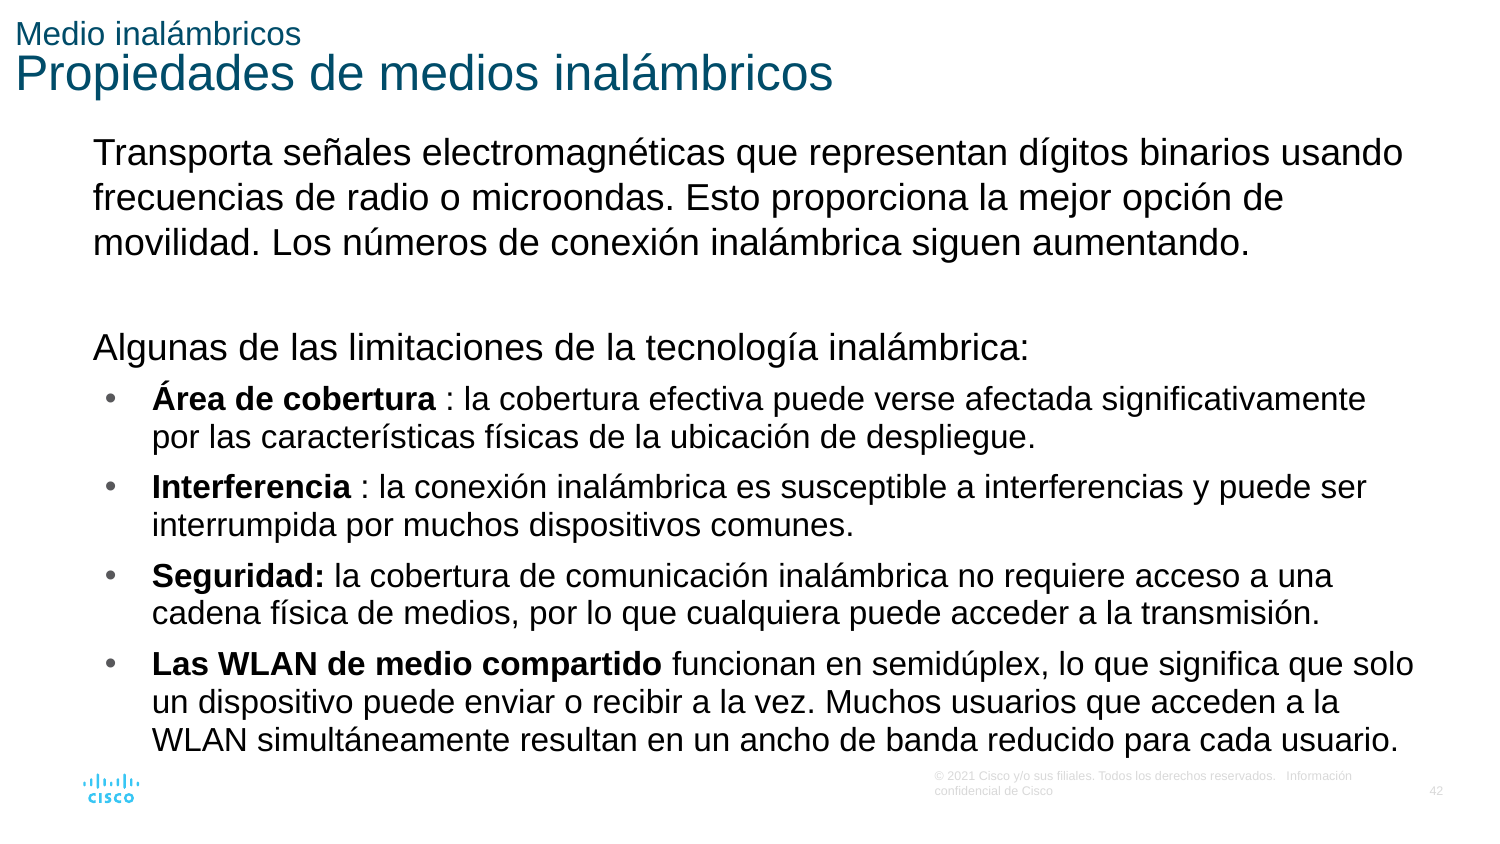

# Medio inalámbricos Propiedades de medios inalámbricos
Transporta señales electromagnéticas que representan dígitos binarios usando frecuencias de radio o microondas. Esto proporciona la mejor opción de movilidad. Los números de conexión inalámbrica siguen aumentando.

Algunas de las limitaciones de la tecnología inalámbrica:
Área de cobertura : la cobertura efectiva puede verse afectada significativamente por las características físicas de la ubicación de despliegue.
Interferencia : la conexión inalámbrica es susceptible a interferencias y puede ser interrumpida por muchos dispositivos comunes.
Seguridad: la cobertura de comunicación inalámbrica no requiere acceso a una cadena física de medios, por lo que cualquiera puede acceder a la transmisión.
Las WLAN de medio compartido funcionan en semidúplex, lo que significa que solo un dispositivo puede enviar o recibir a la vez. Muchos usuarios que acceden a la WLAN simultáneamente resultan en un ancho de banda reducido para cada usuario.